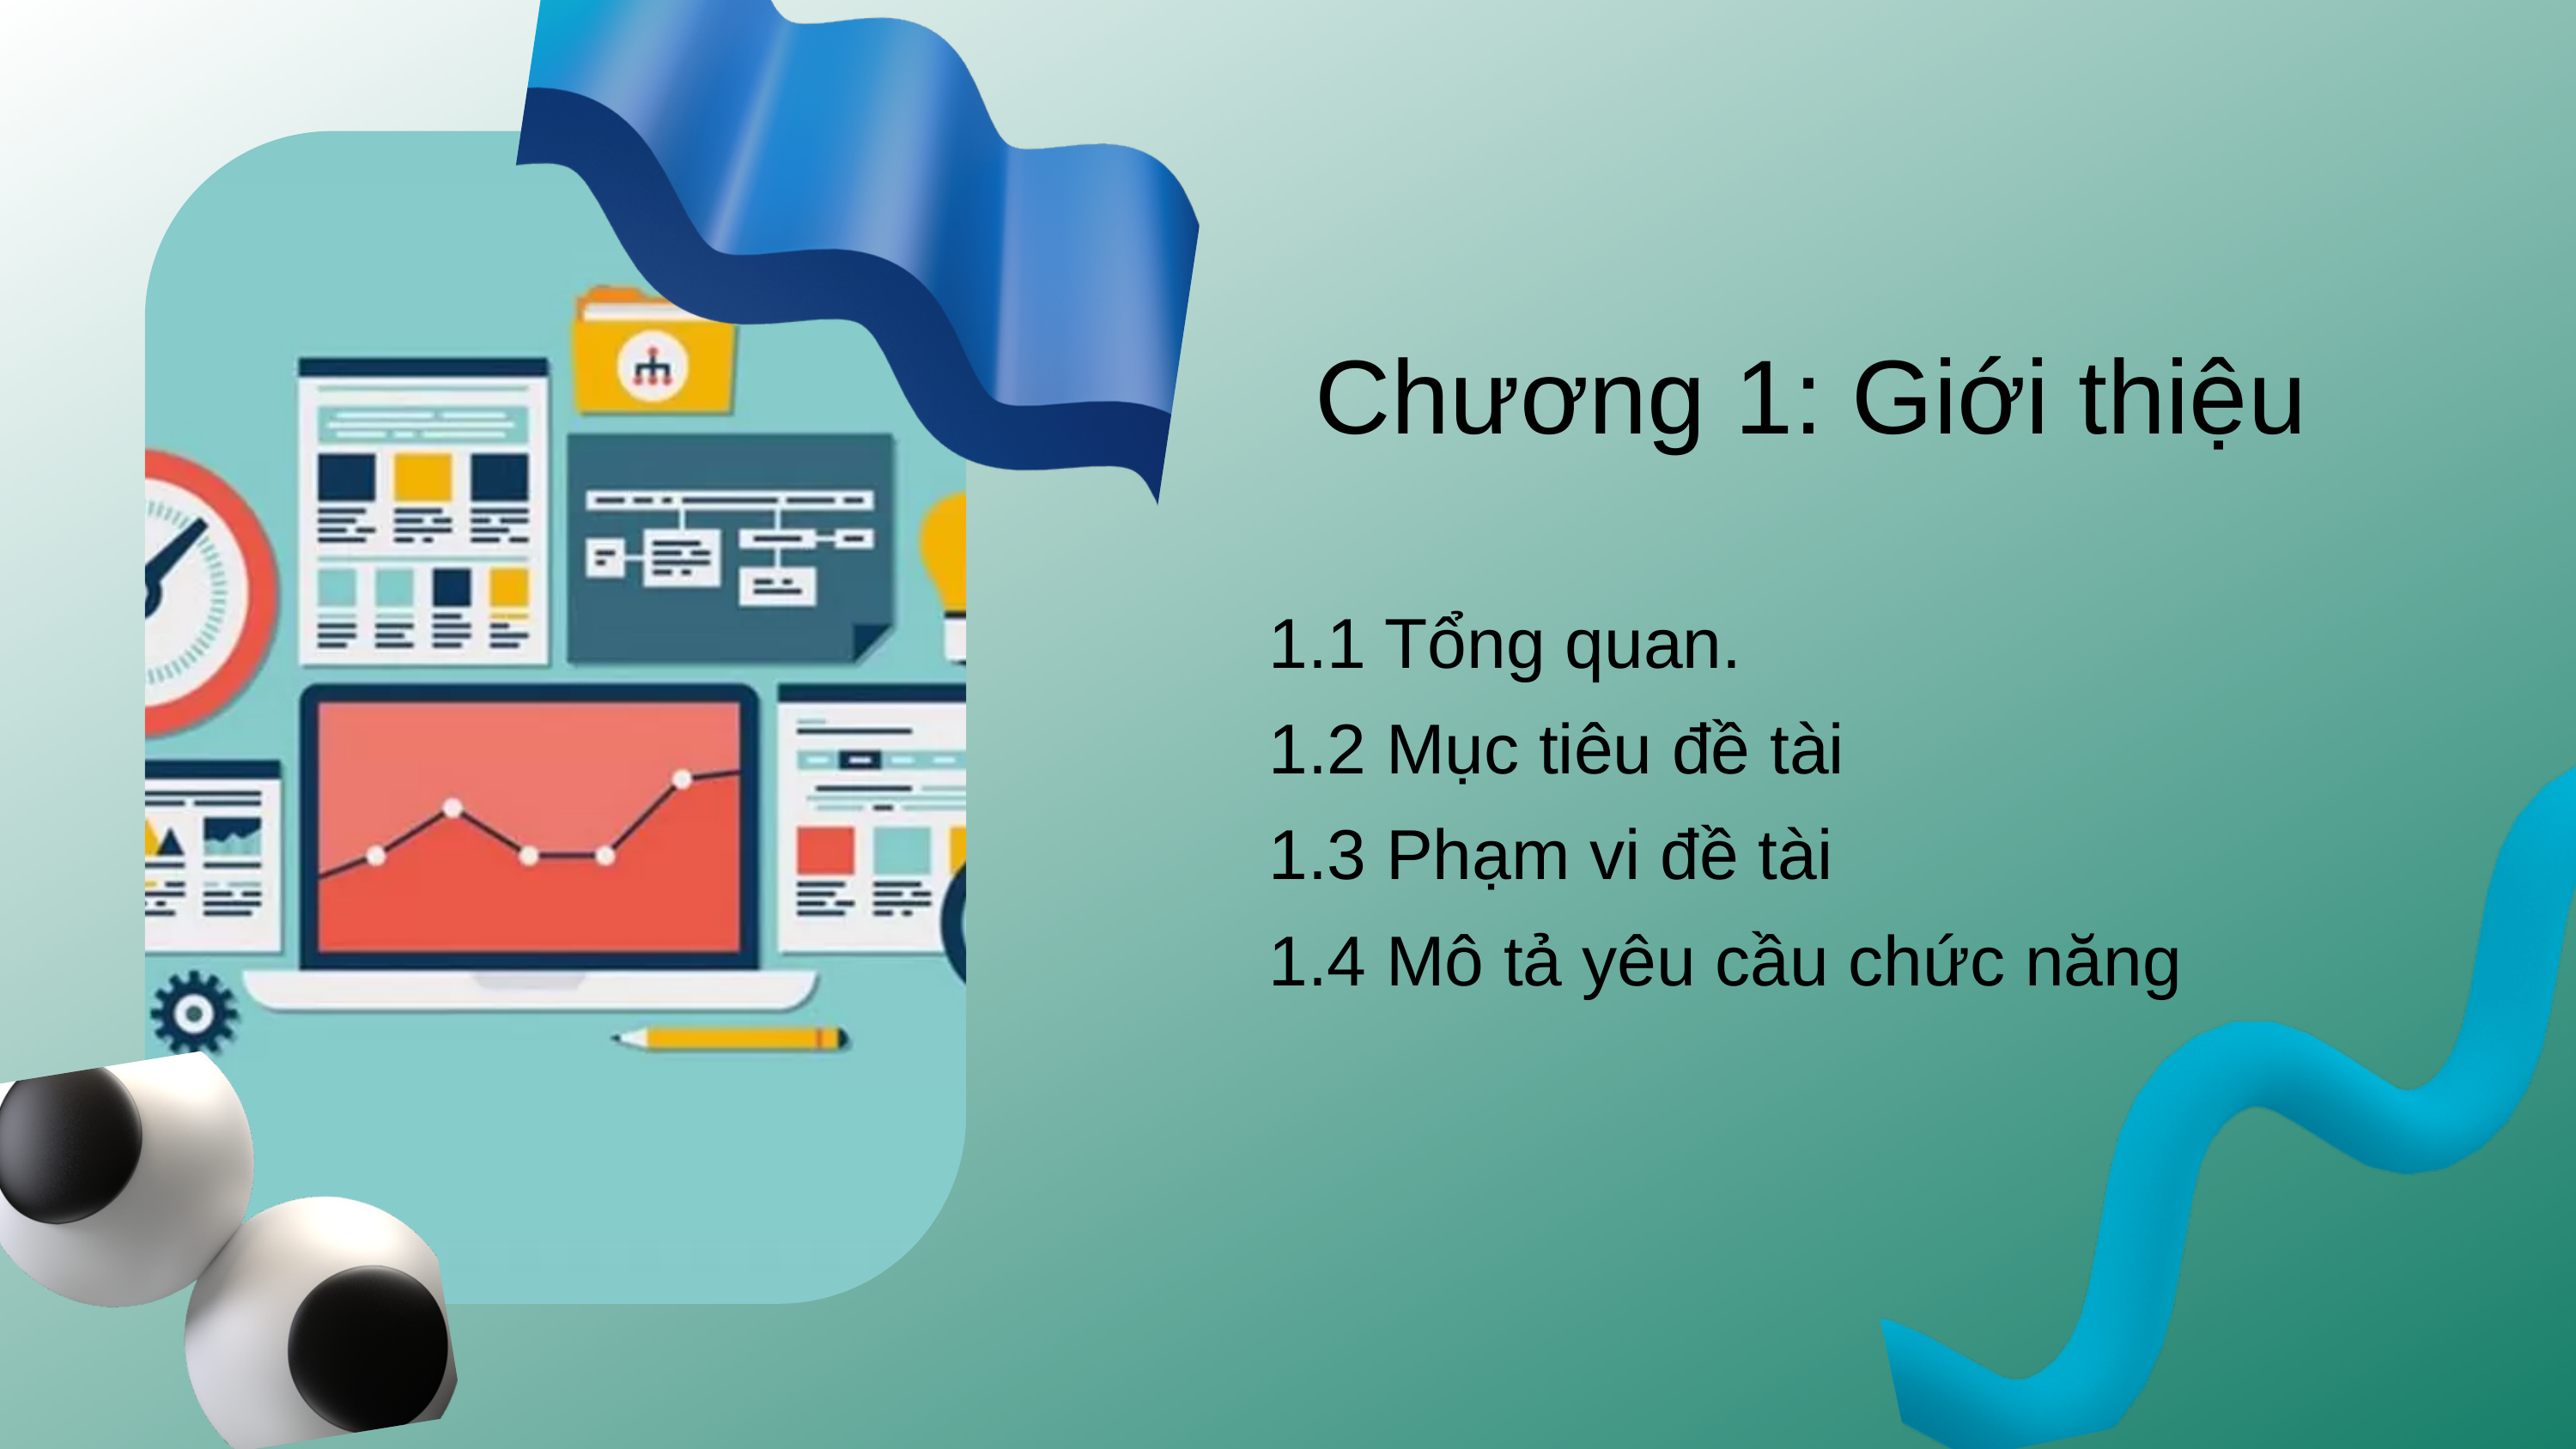

Chương 1: Giới thiệu
1.1 Tổng quan.
1.2 Mục tiêu đề tài
1.3 Phạm vi đề tài
1.4 Mô tả yêu cầu chức năng